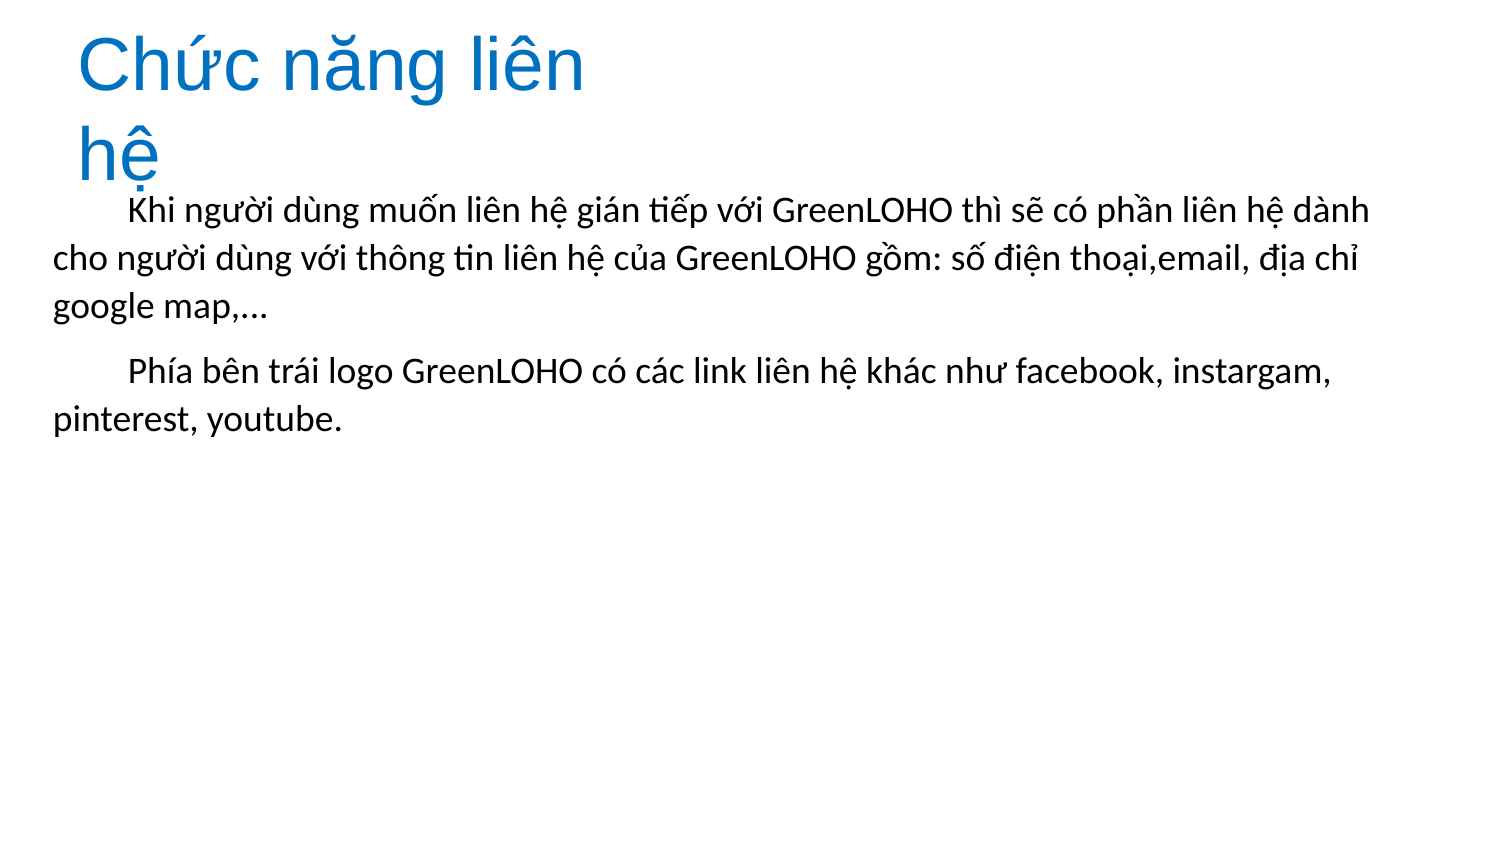

# Chức năng liên hệ
Khi người dùng muốn liên hệ gián tiếp với GreenLOHO thì sẽ có phần liên hệ dành cho người dùng với thông tin liên hệ của GreenLOHO gồm: số điện thoại,email, địa chỉ google map,...
Phía bên trái logo GreenLOHO có các link liên hệ khác như facebook, instargam, pinterest, youtube.